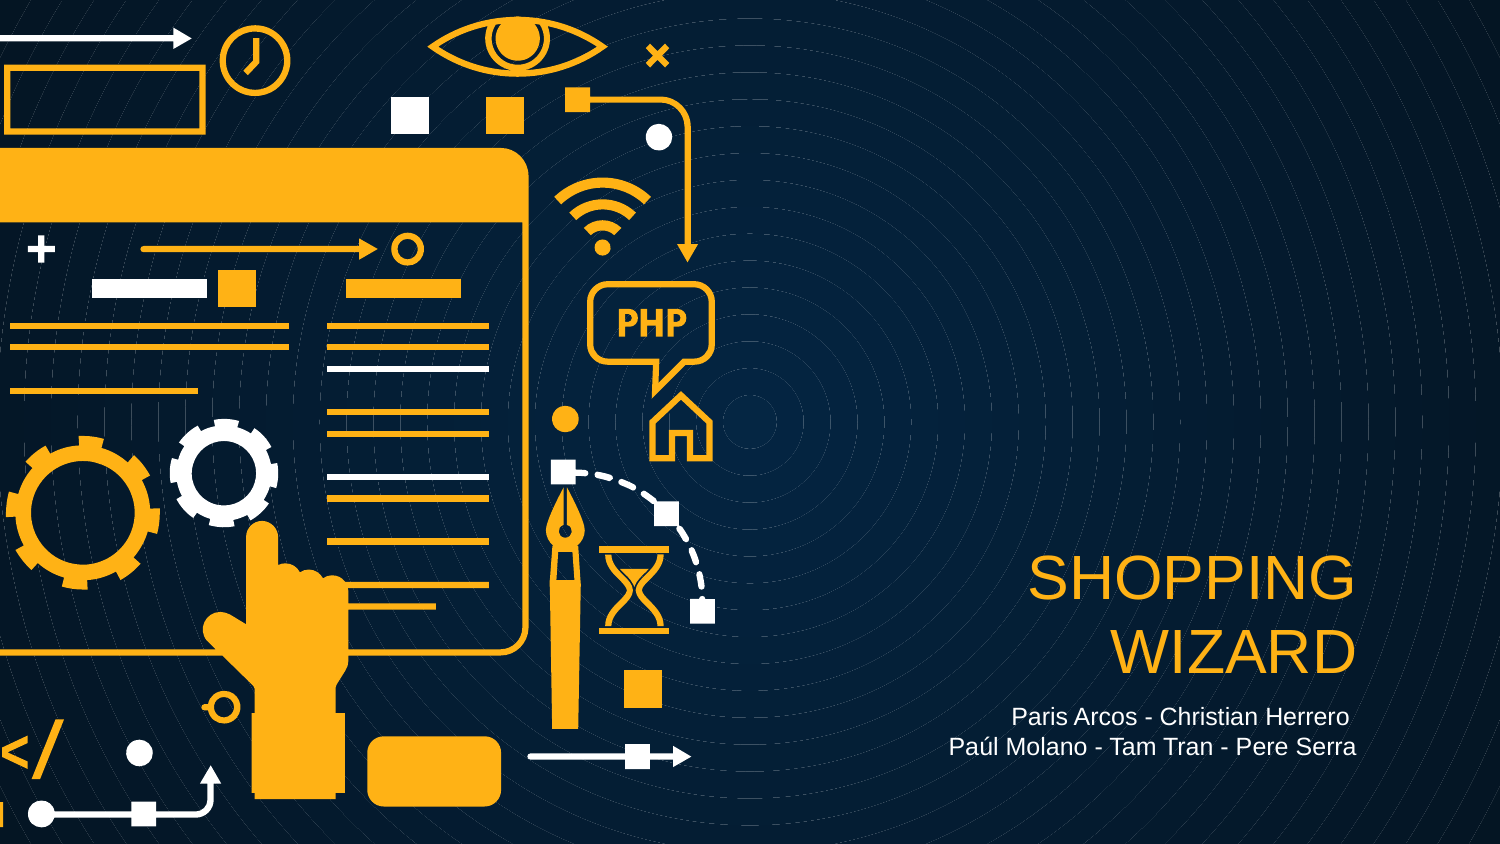

# SHOPPING
WIZARD

Paris Arcos - Christian Herrero
Paúl Molano - Tam Tran - Pere Serra